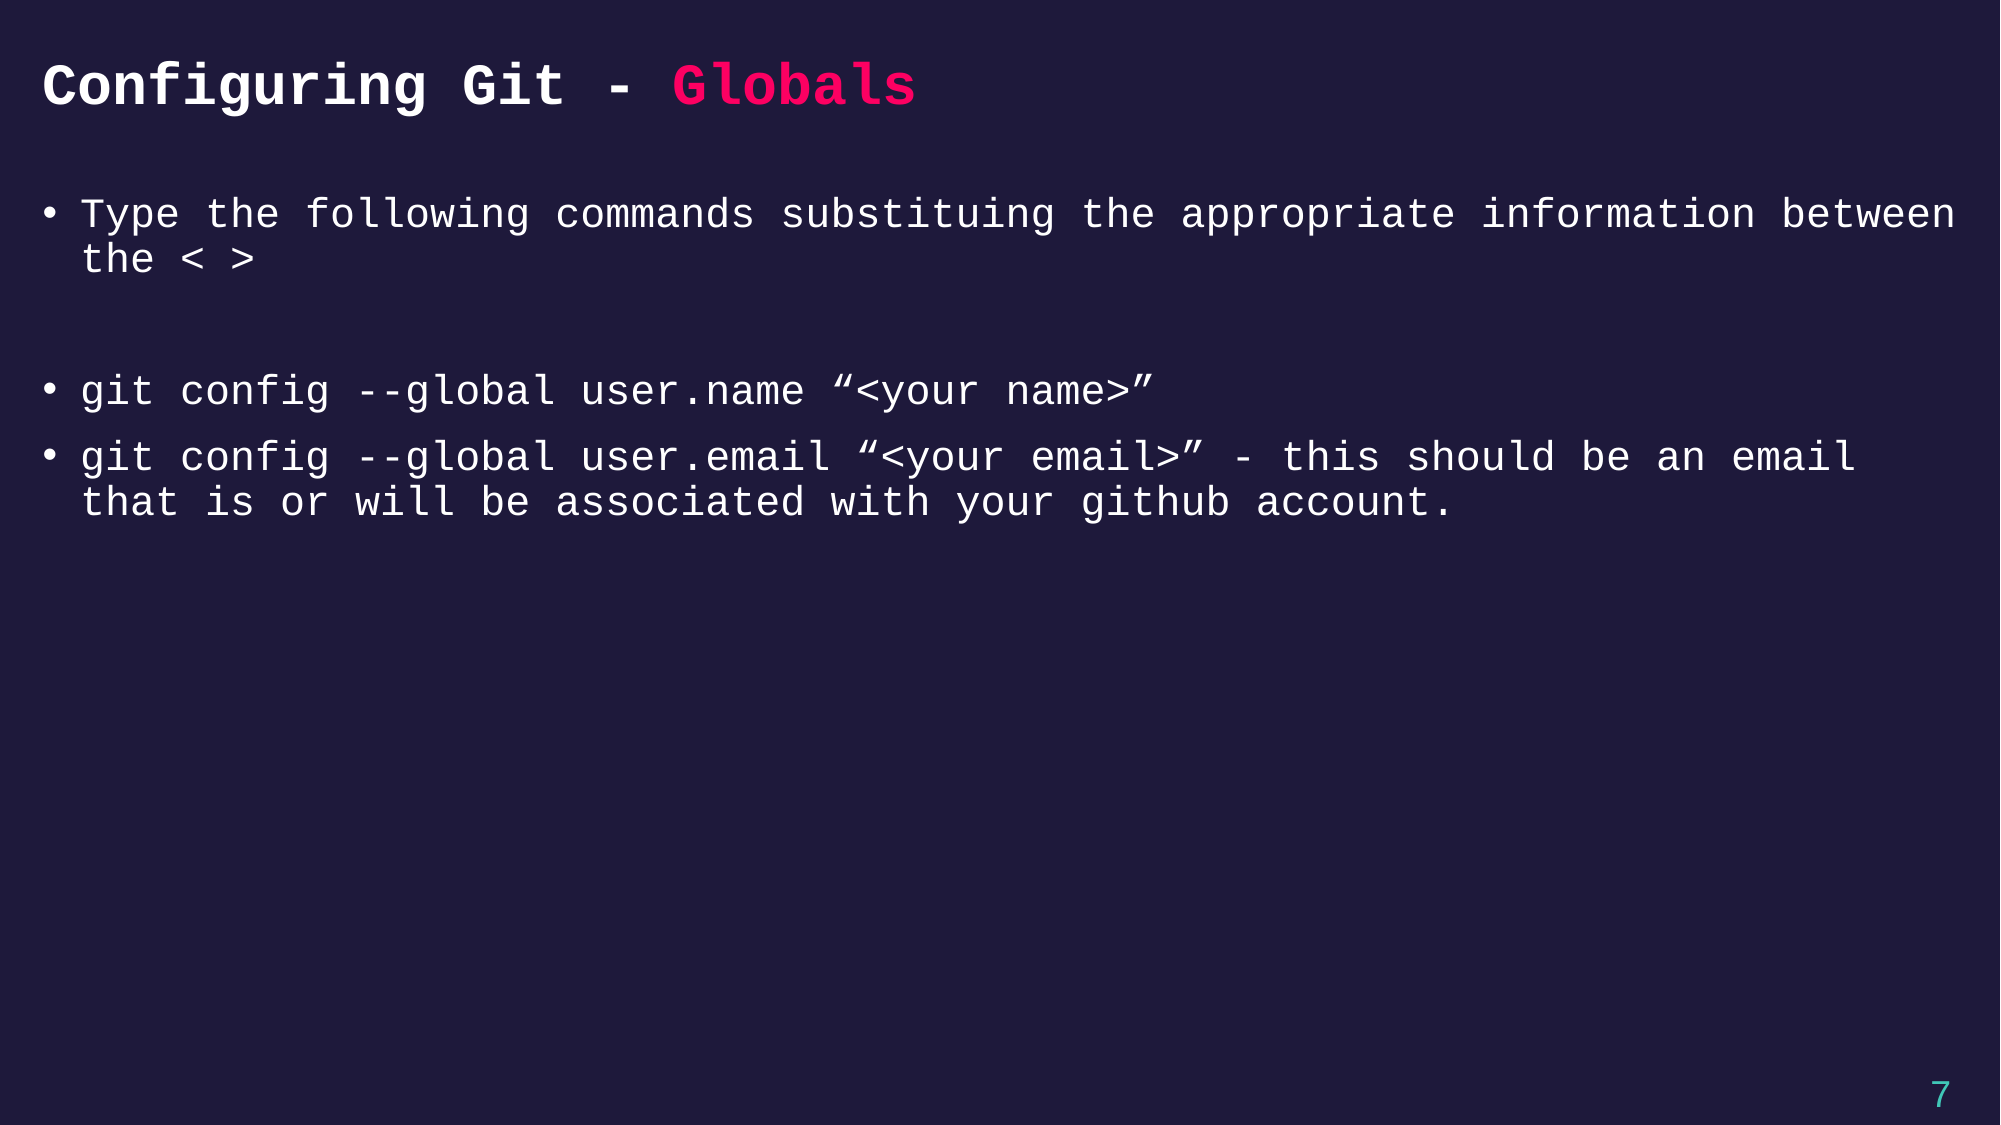

# Configuring Git - Globals
Type the following commands substituing the appropriate information between the < >

git config --global user.name “<your name>”
git config --global user.email “<your email>” - this should be an email that is or will be associated with your github account.